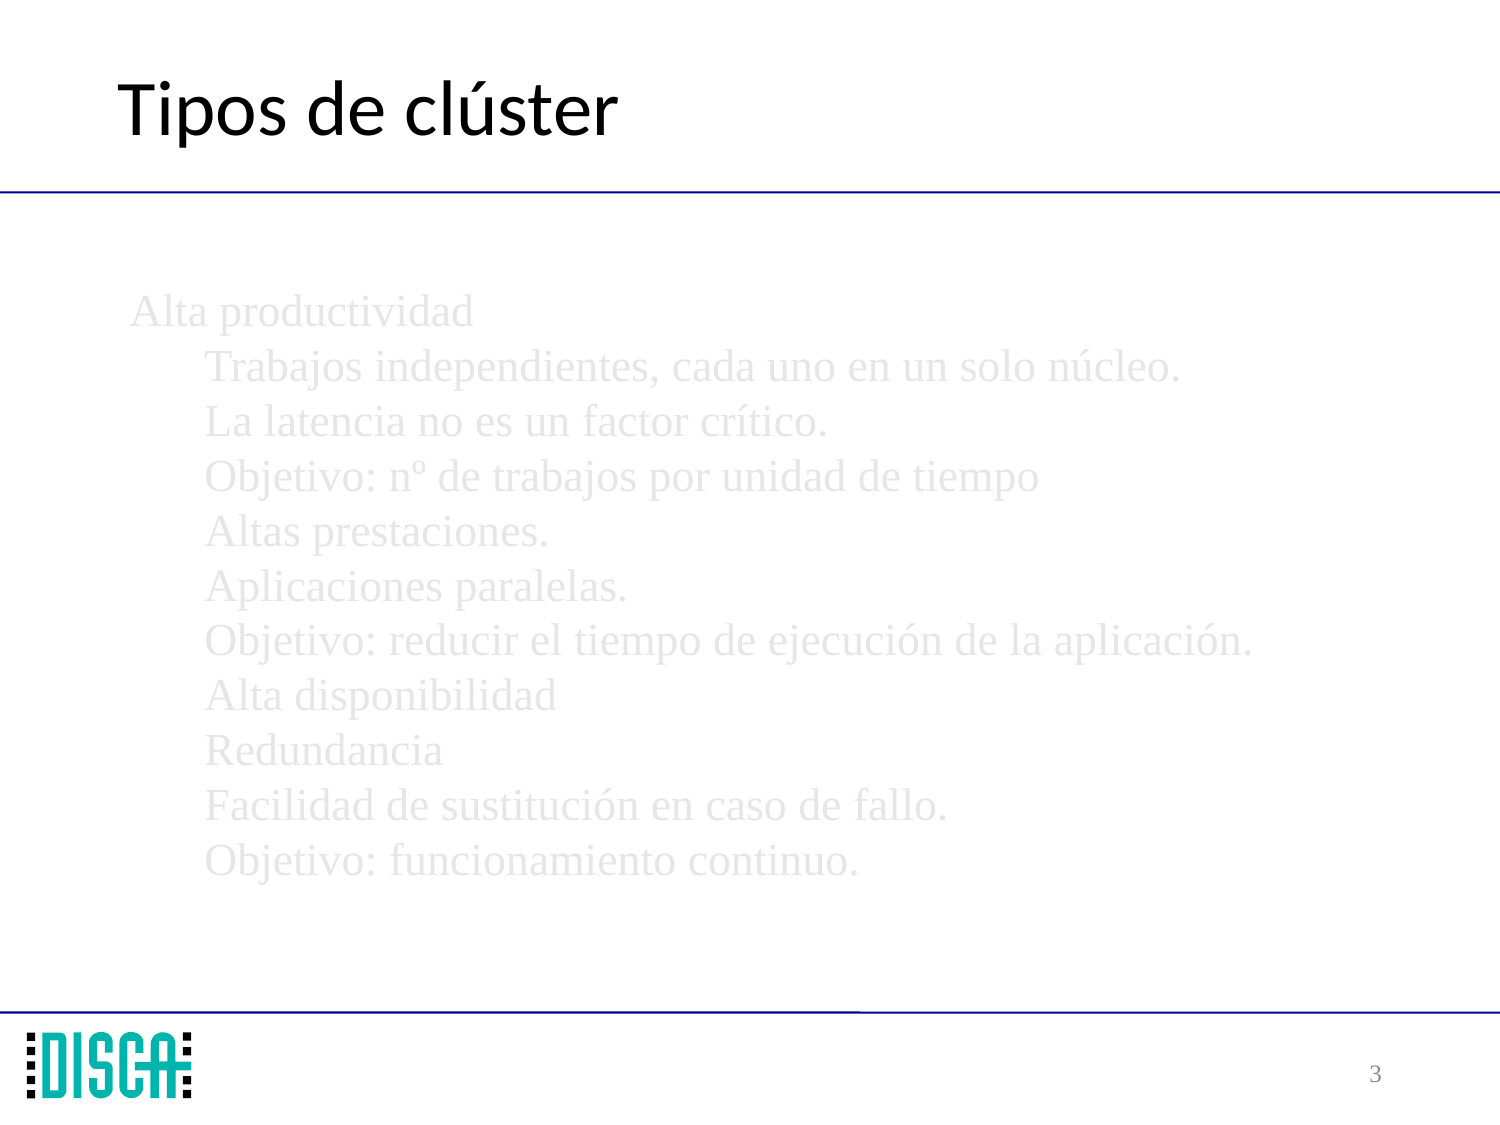

# Tipos de clúster
Alta productividad
Trabajos independientes, cada uno en un solo núcleo.
La latencia no es un factor crítico.
Objetivo: nº de trabajos por unidad de tiempo
Altas prestaciones.
Aplicaciones paralelas.
Objetivo: reducir el tiempo de ejecución de la aplicación.
Alta disponibilidad
Redundancia
Facilidad de sustitución en caso de fallo.
Objetivo: funcionamiento continuo.
3